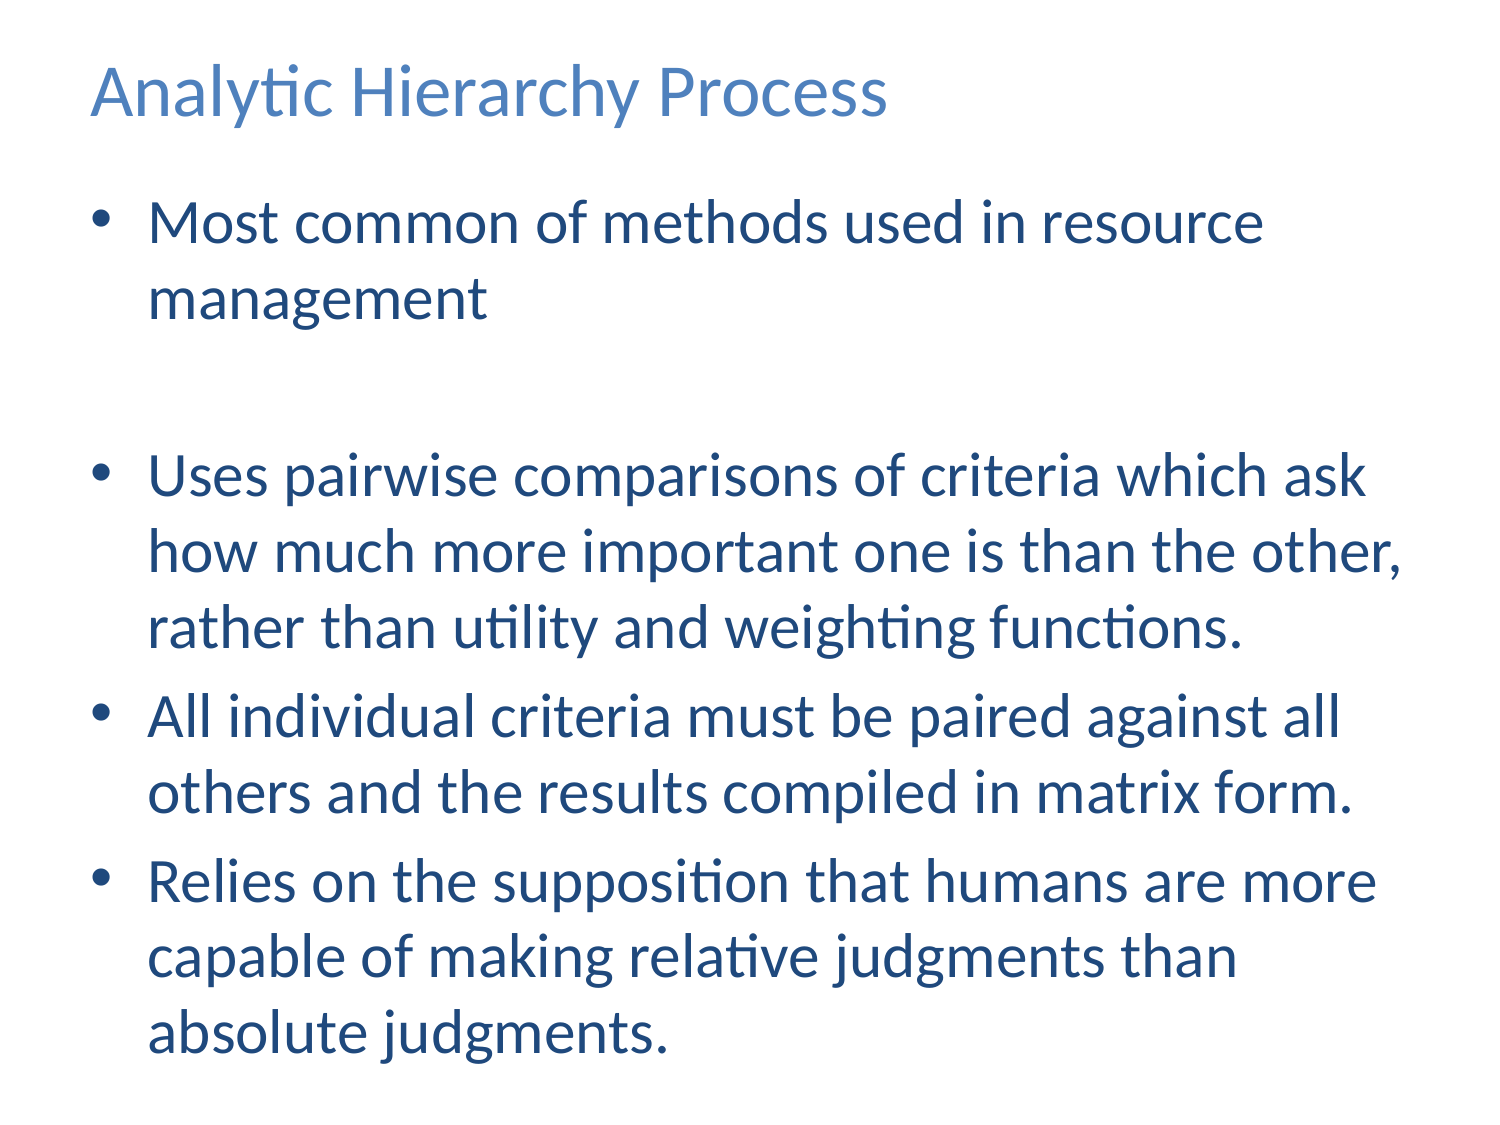

# Analytic Hierarchy Process
Most common of methods used in resource management

Uses pairwise comparisons of criteria which ask how much more important one is than the other, rather than utility and weighting functions.
All individual criteria must be paired against all others and the results compiled in matrix form.
Relies on the supposition that humans are more capable of making relative judgments than absolute judgments.